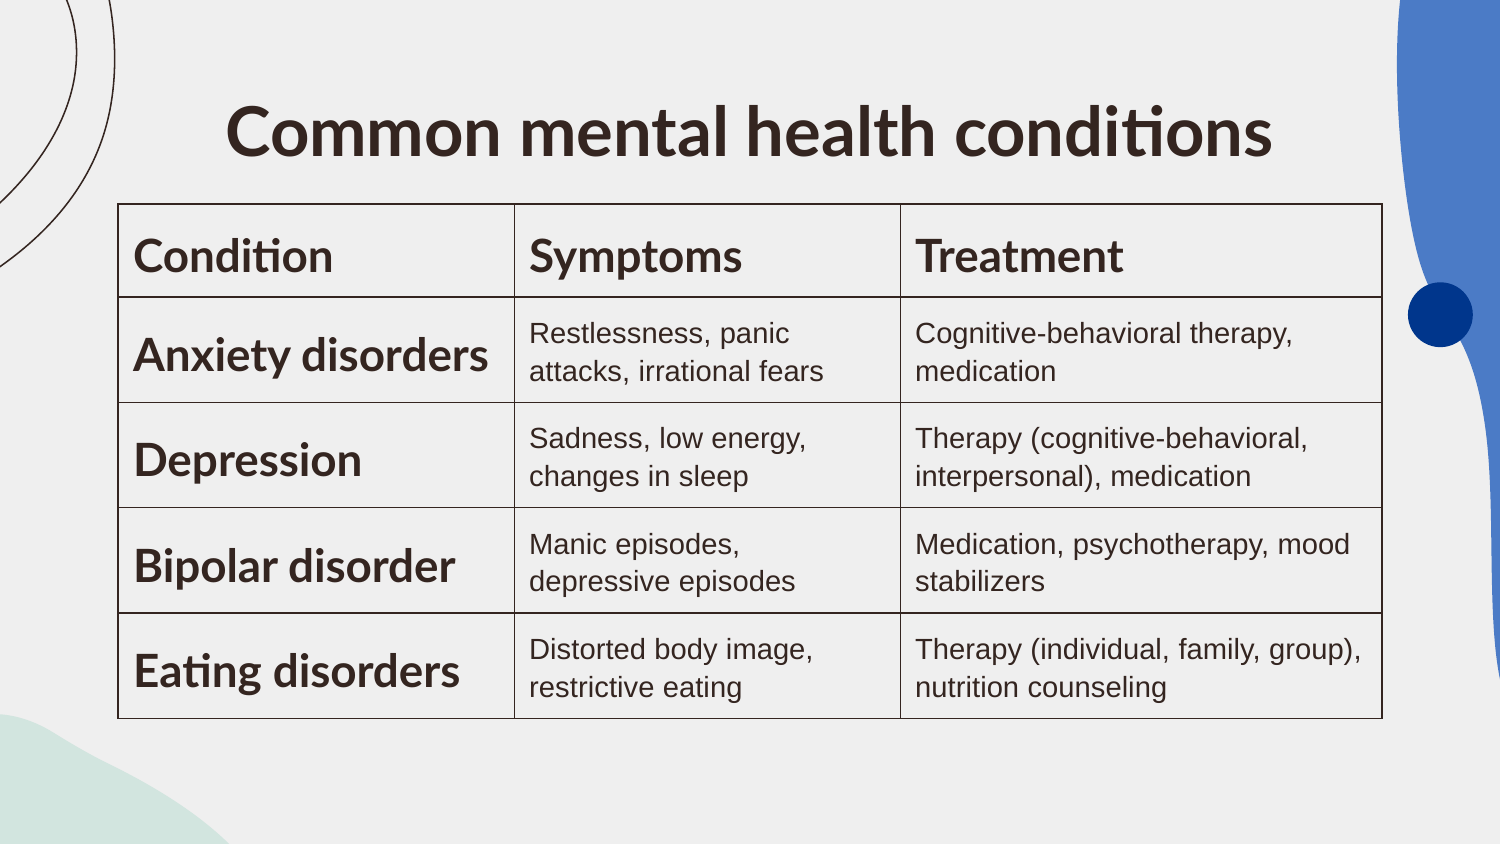

# Common mental health conditions
| Condition | Symptoms | Treatment |
| --- | --- | --- |
| Anxiety disorders | Restlessness, panic attacks, irrational fears | Cognitive-behavioral therapy, medication |
| Depression | Sadness, low energy, changes in sleep | Therapy (cognitive-behavioral, interpersonal), medication |
| Bipolar disorder | Manic episodes, depressive episodes | Medication, psychotherapy, mood stabilizers |
| Eating disorders | Distorted body image, restrictive eating | Therapy (individual, family, group), nutrition counseling |